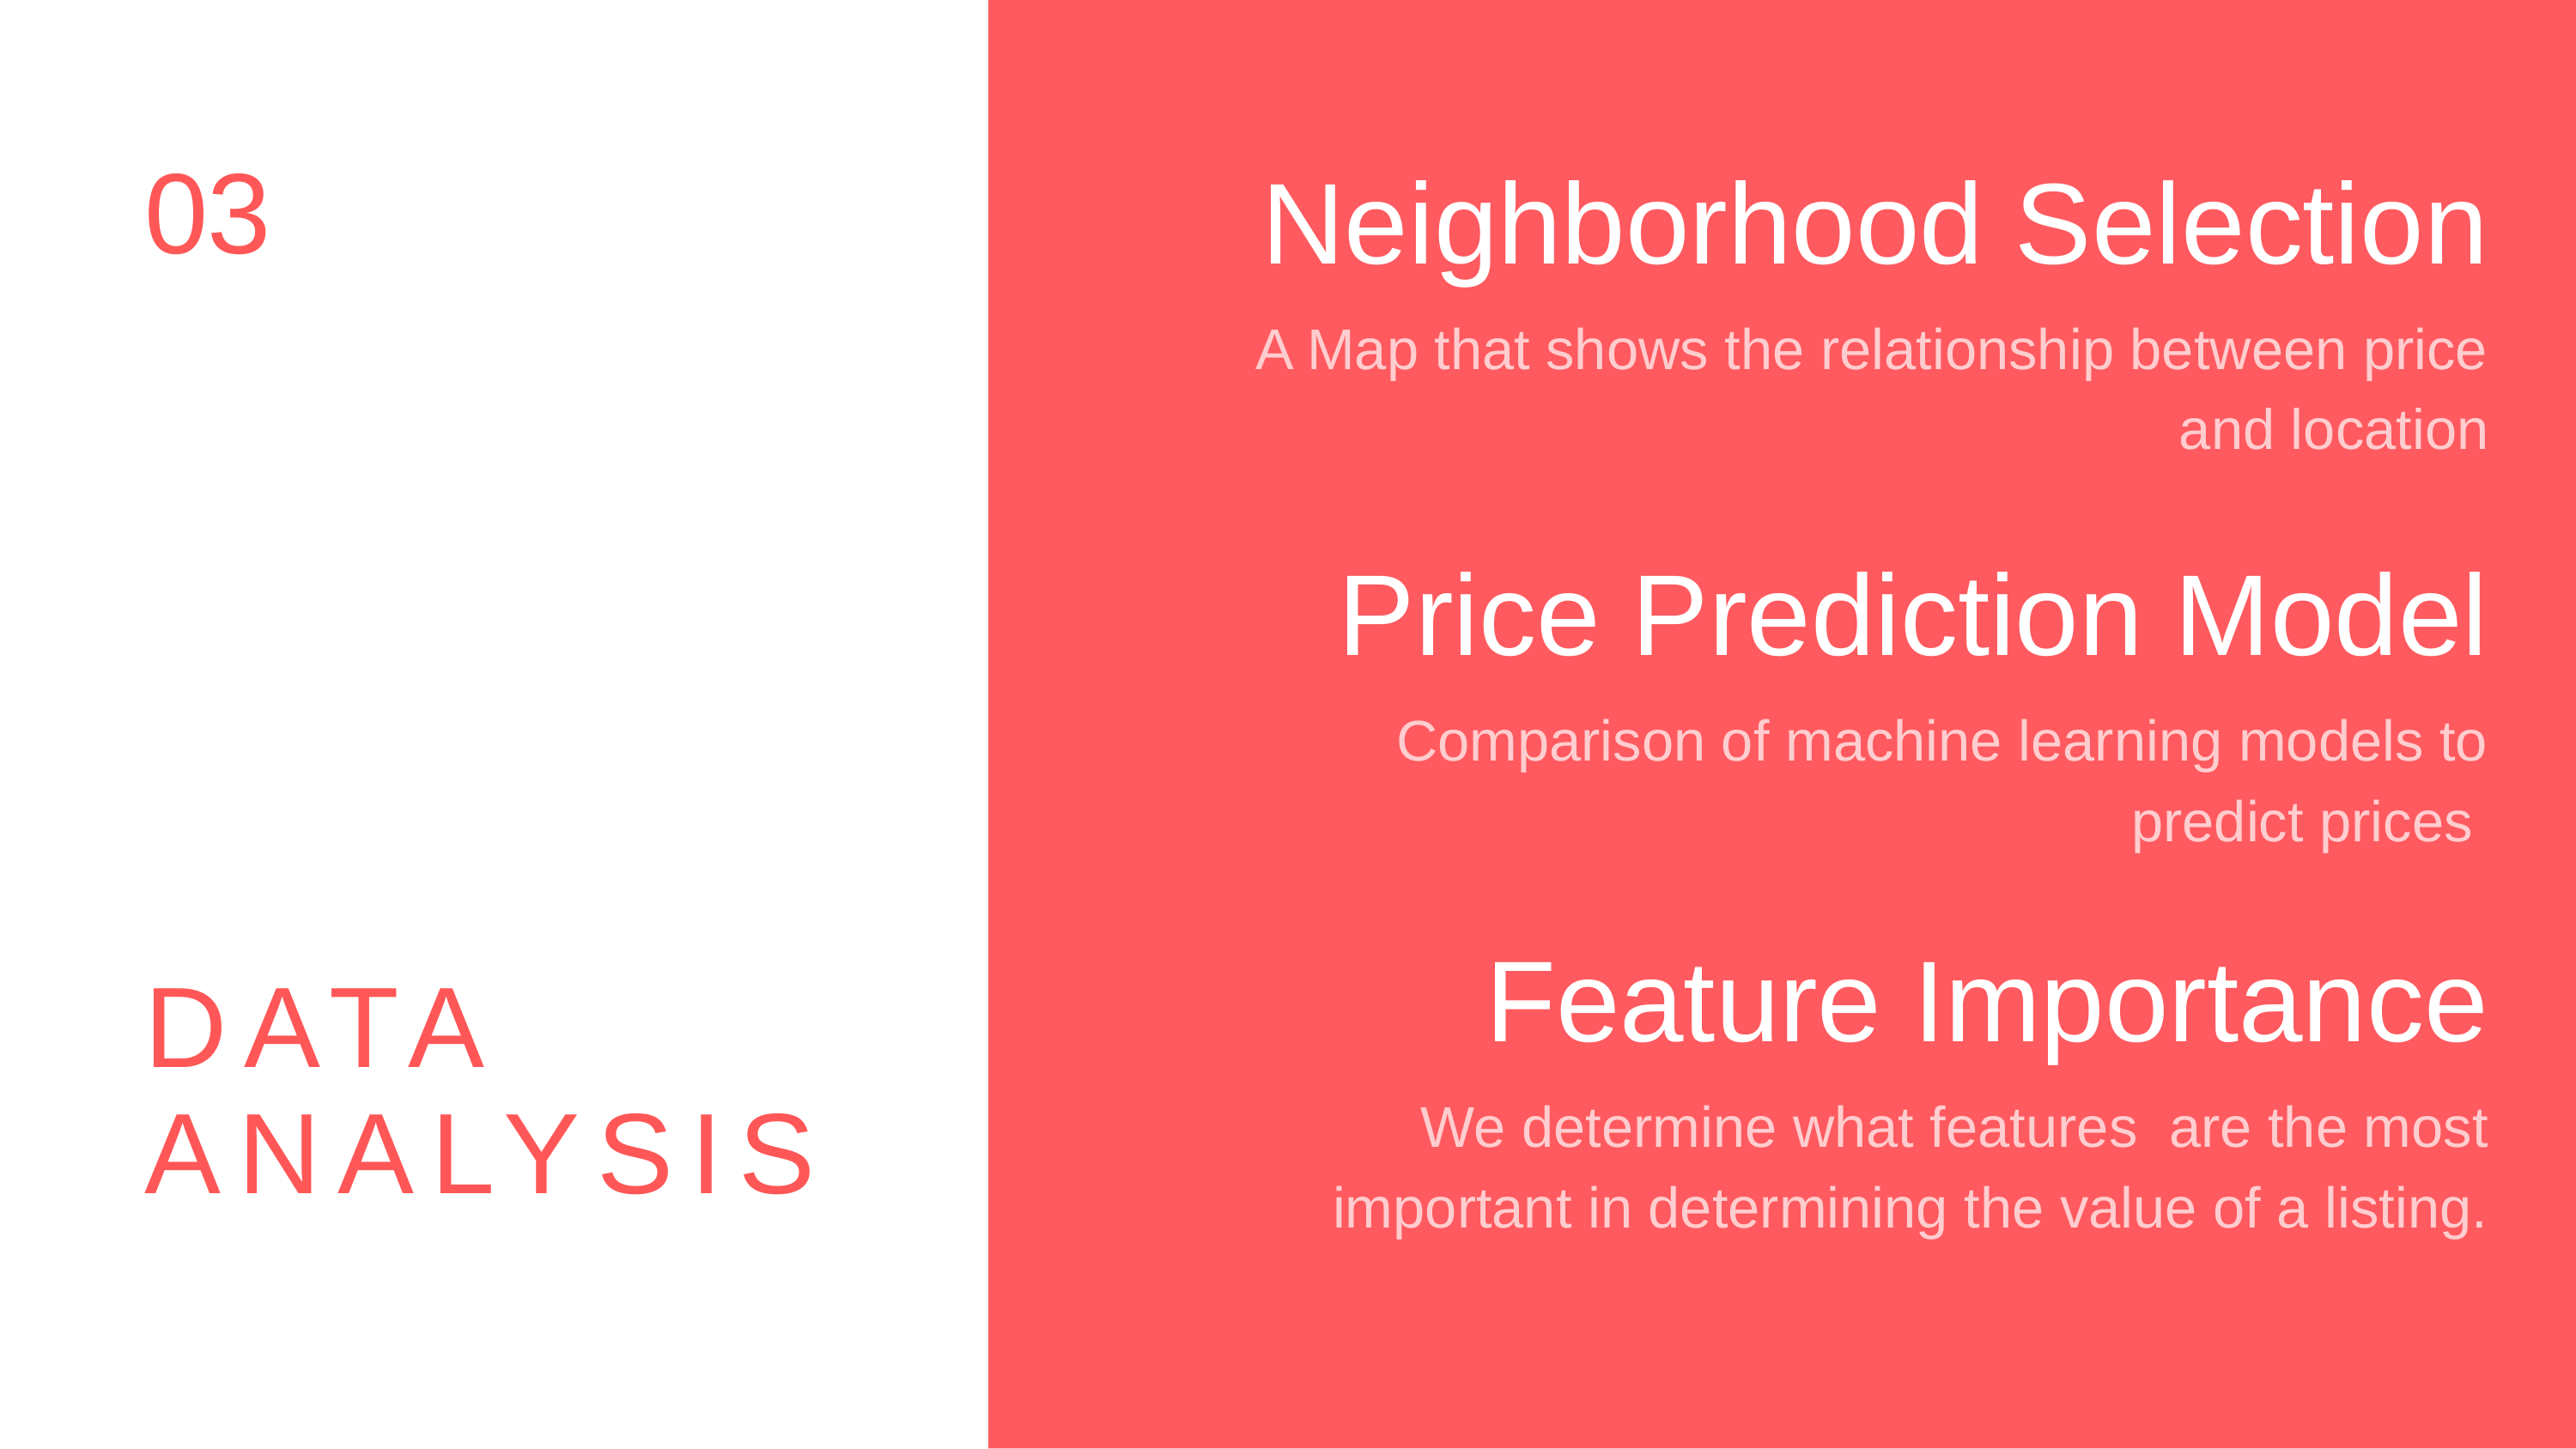

Neighborhood Selection
A Map that shows the relationship between price and location
 Price Prediction Model
Comparison of machine learning models to predict prices
Feature Importance
We determine what features  are the most important in determining the value of a listing.
03
DATA
ANALYSIS